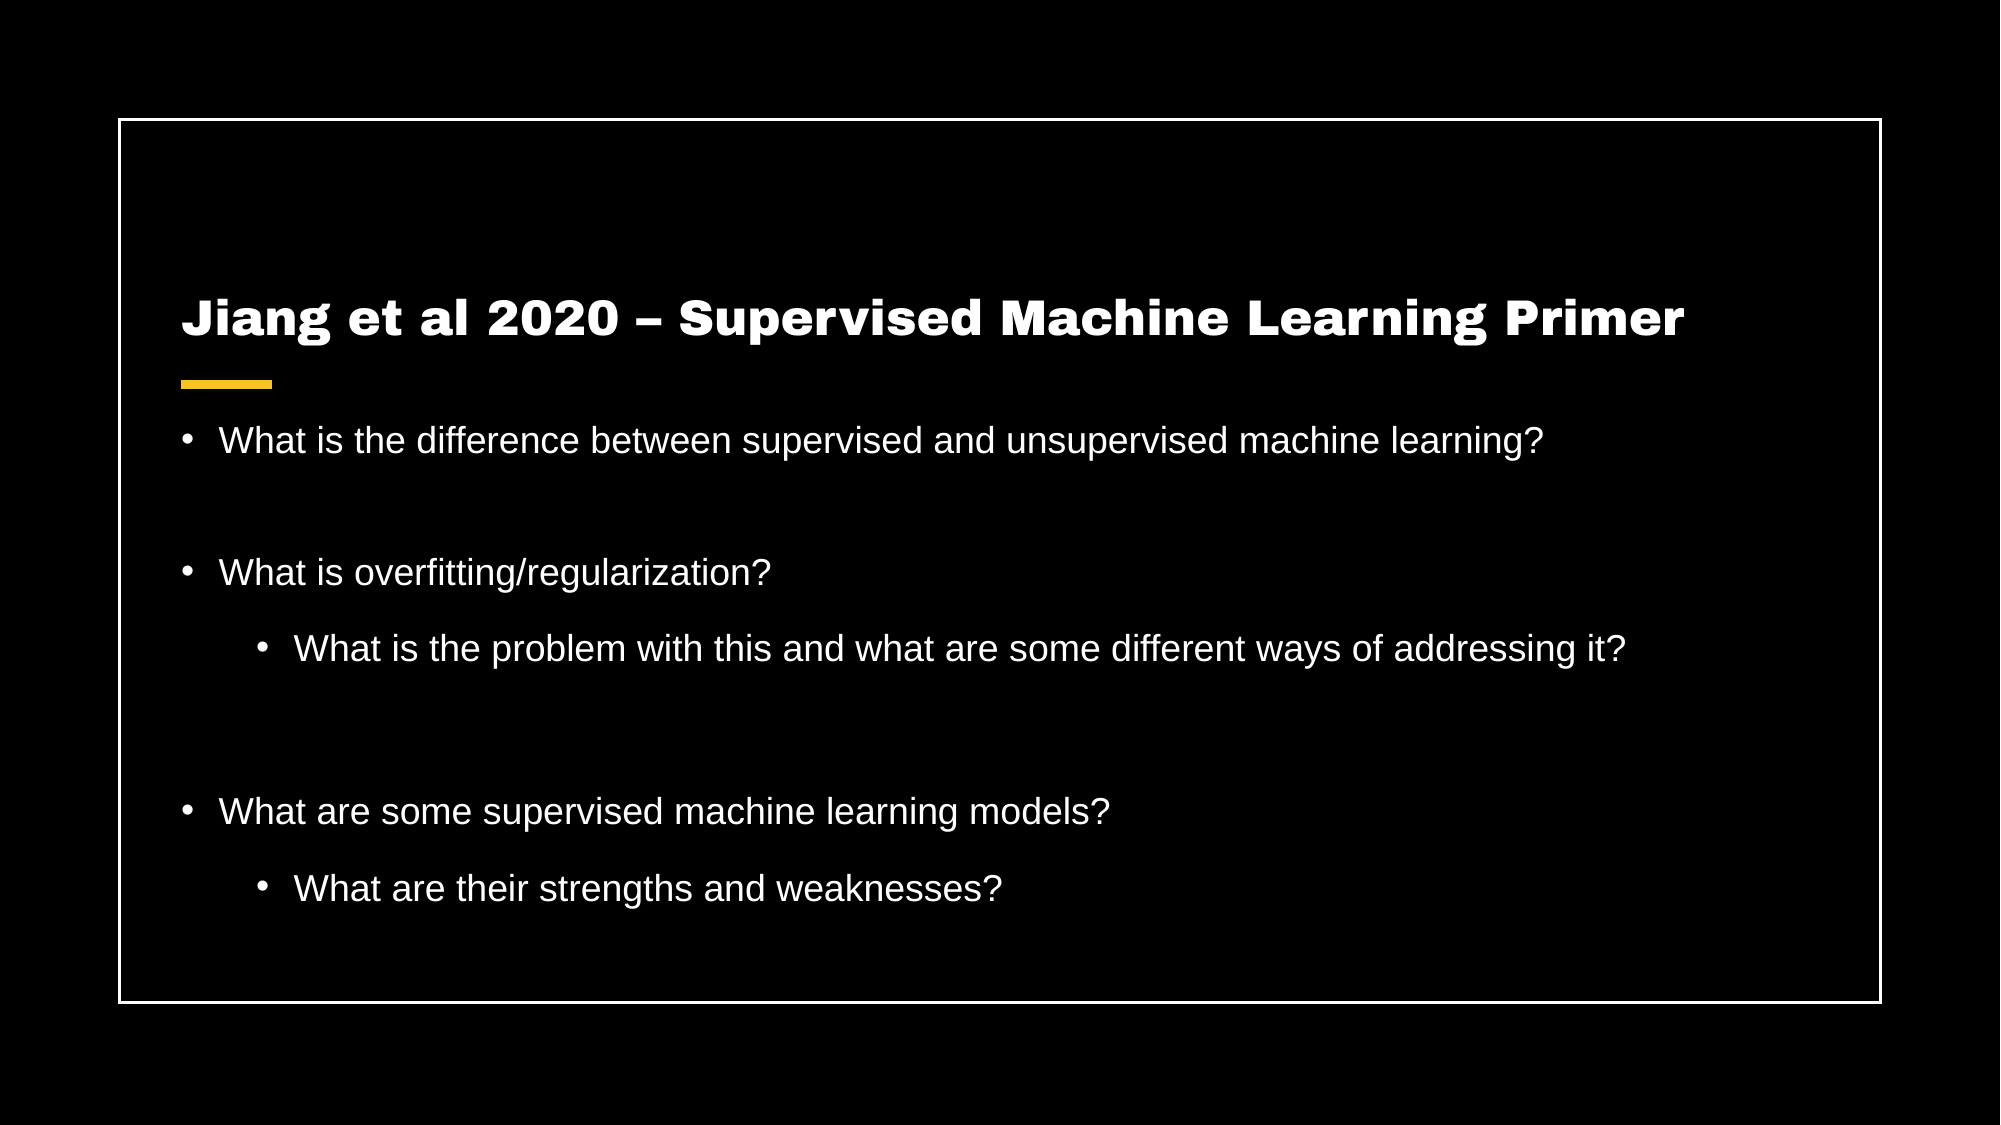

# Jiang et al 2020 – Supervised Machine Learning Primer
What is the difference between supervised and unsupervised machine learning?

What is overfitting/regularization?
What is the problem with this and what are some different ways of addressing it?

What are some supervised machine learning models?
What are their strengths and weaknesses?